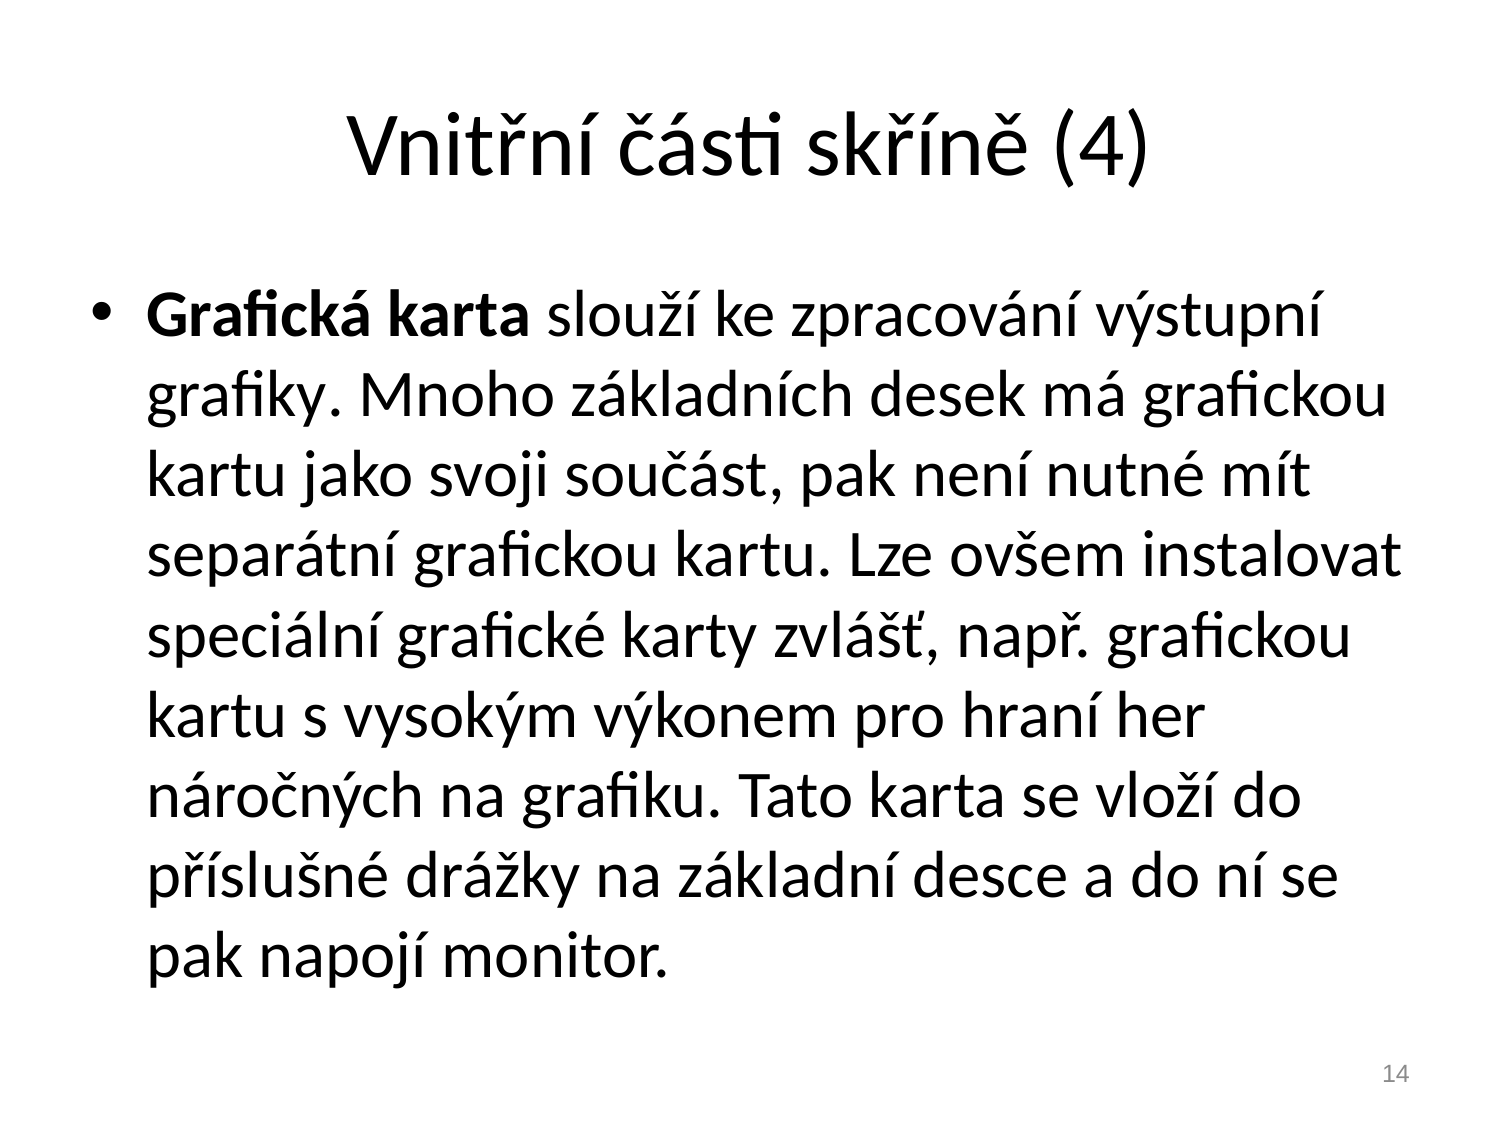

# Vnitřní části skříně (4)
Grafická karta slouží ke zpracování výstupní grafiky. Mnoho základních desek má grafickou kartu jako svoji součást, pak není nutné mít separátní grafickou kartu. Lze ovšem instalovat speciální grafické karty zvlášť, např. grafickou kartu s vysokým výkonem pro hraní her náročných na grafiku. Tato karta se vloží do příslušné drážky na základní desce a do ní se pak napojí monitor.
14